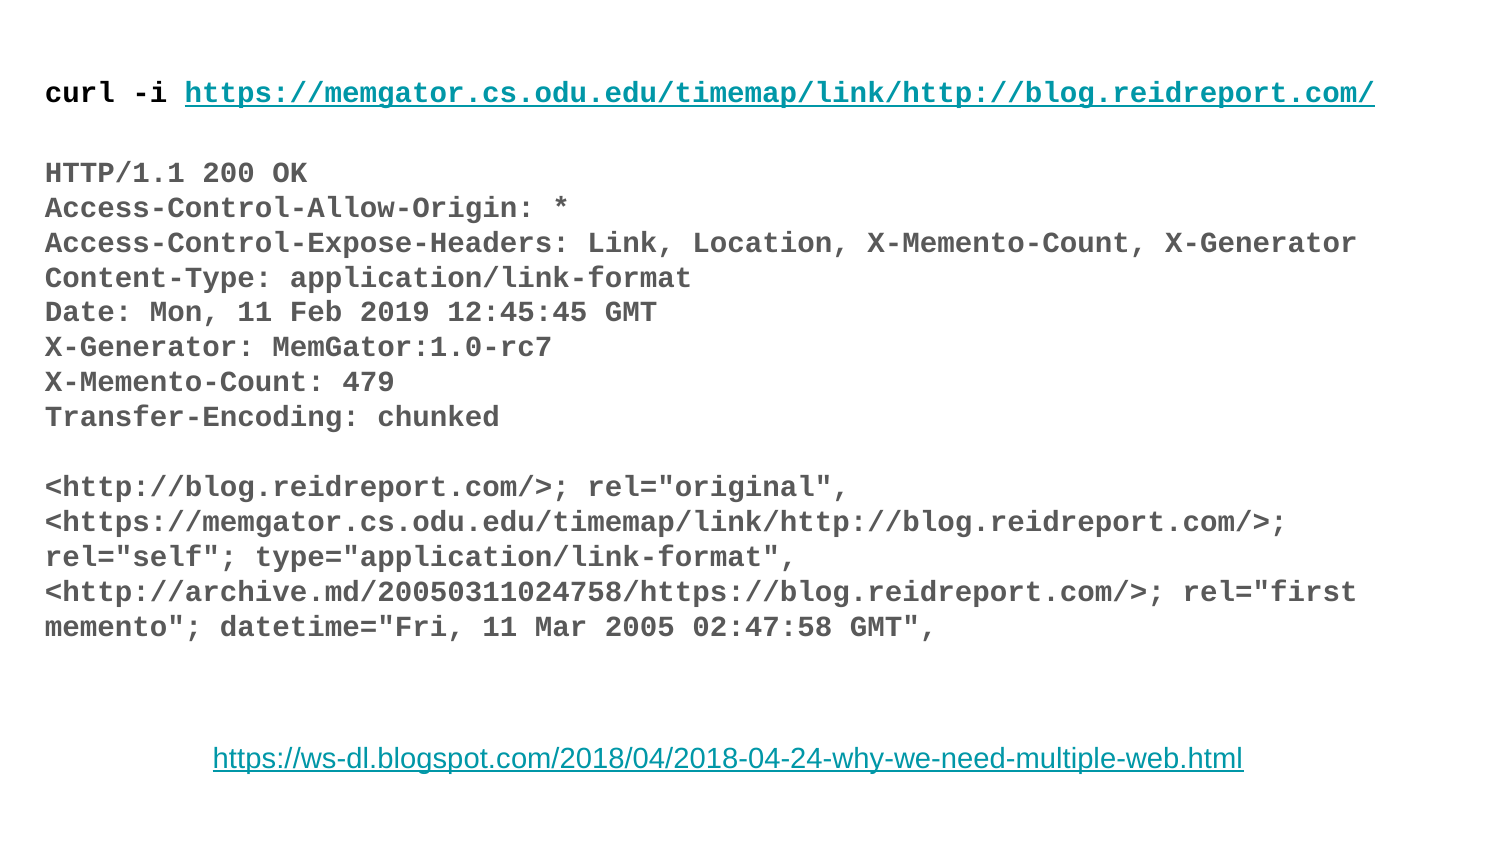

curl -i https://memgator.cs.odu.edu/timemap/link/http://blog.reidreport.com/

HTTP/1.1 200 OK
Access-Control-Allow-Origin: *
Access-Control-Expose-Headers: Link, Location, X-Memento-Count, X-Generator
Content-Type: application/link-format
Date: Mon, 11 Feb 2019 12:45:45 GMT
X-Generator: MemGator:1.0-rc7
X-Memento-Count: 479
Transfer-Encoding: chunked

<http://blog.reidreport.com/>; rel="original",
<https://memgator.cs.odu.edu/timemap/link/http://blog.reidreport.com/>; rel="self"; type="application/link-format",
<http://archive.md/20050311024758/https://blog.reidreport.com/>; rel="first memento"; datetime="Fri, 11 Mar 2005 02:47:58 GMT",

https://ws-dl.blogspot.com/2018/04/2018-04-24-why-we-need-multiple-web.html